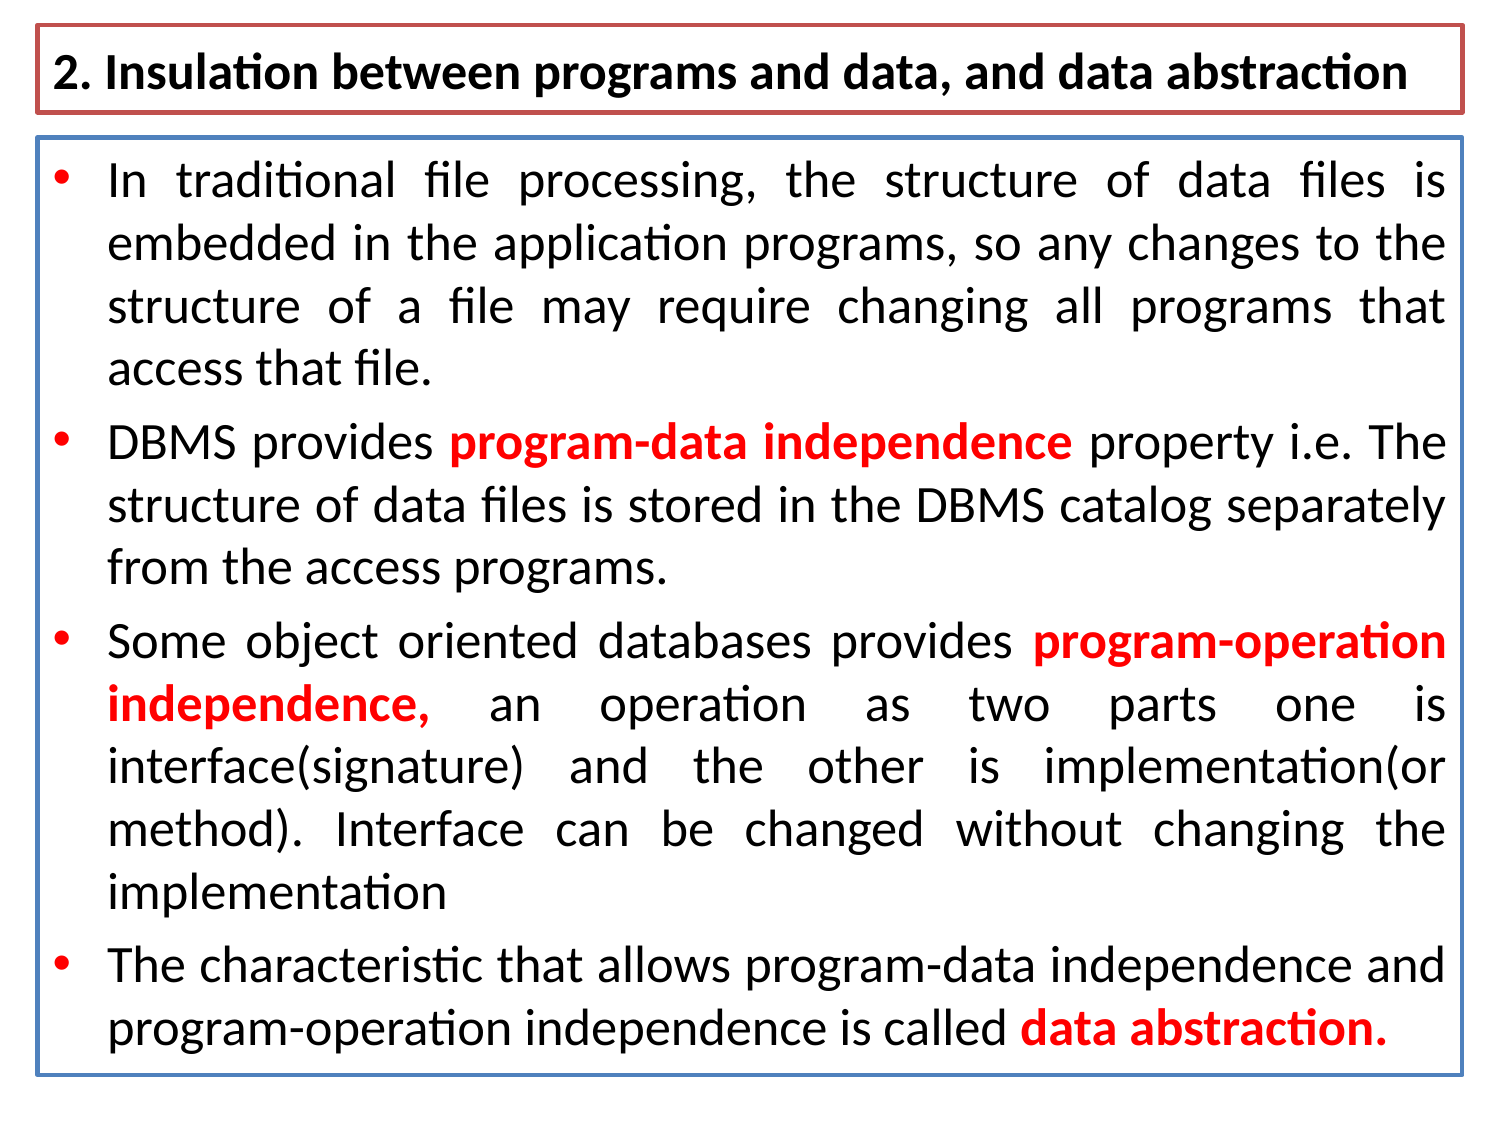

# 2. Insulation between programs and data, and data abstraction
In traditional file processing, the structure of data files is embedded in the application programs, so any changes to the structure of a file may require changing all programs that access that file.
DBMS provides program-data independence property i.e. The structure of data files is stored in the DBMS catalog separately from the access programs.
Some object oriented databases provides program-operation independence, an operation as two parts one is interface(signature) and the other is implementation(or method). Interface can be changed without changing the implementation
The characteristic that allows program-data independence and program-operation independence is called data abstraction.